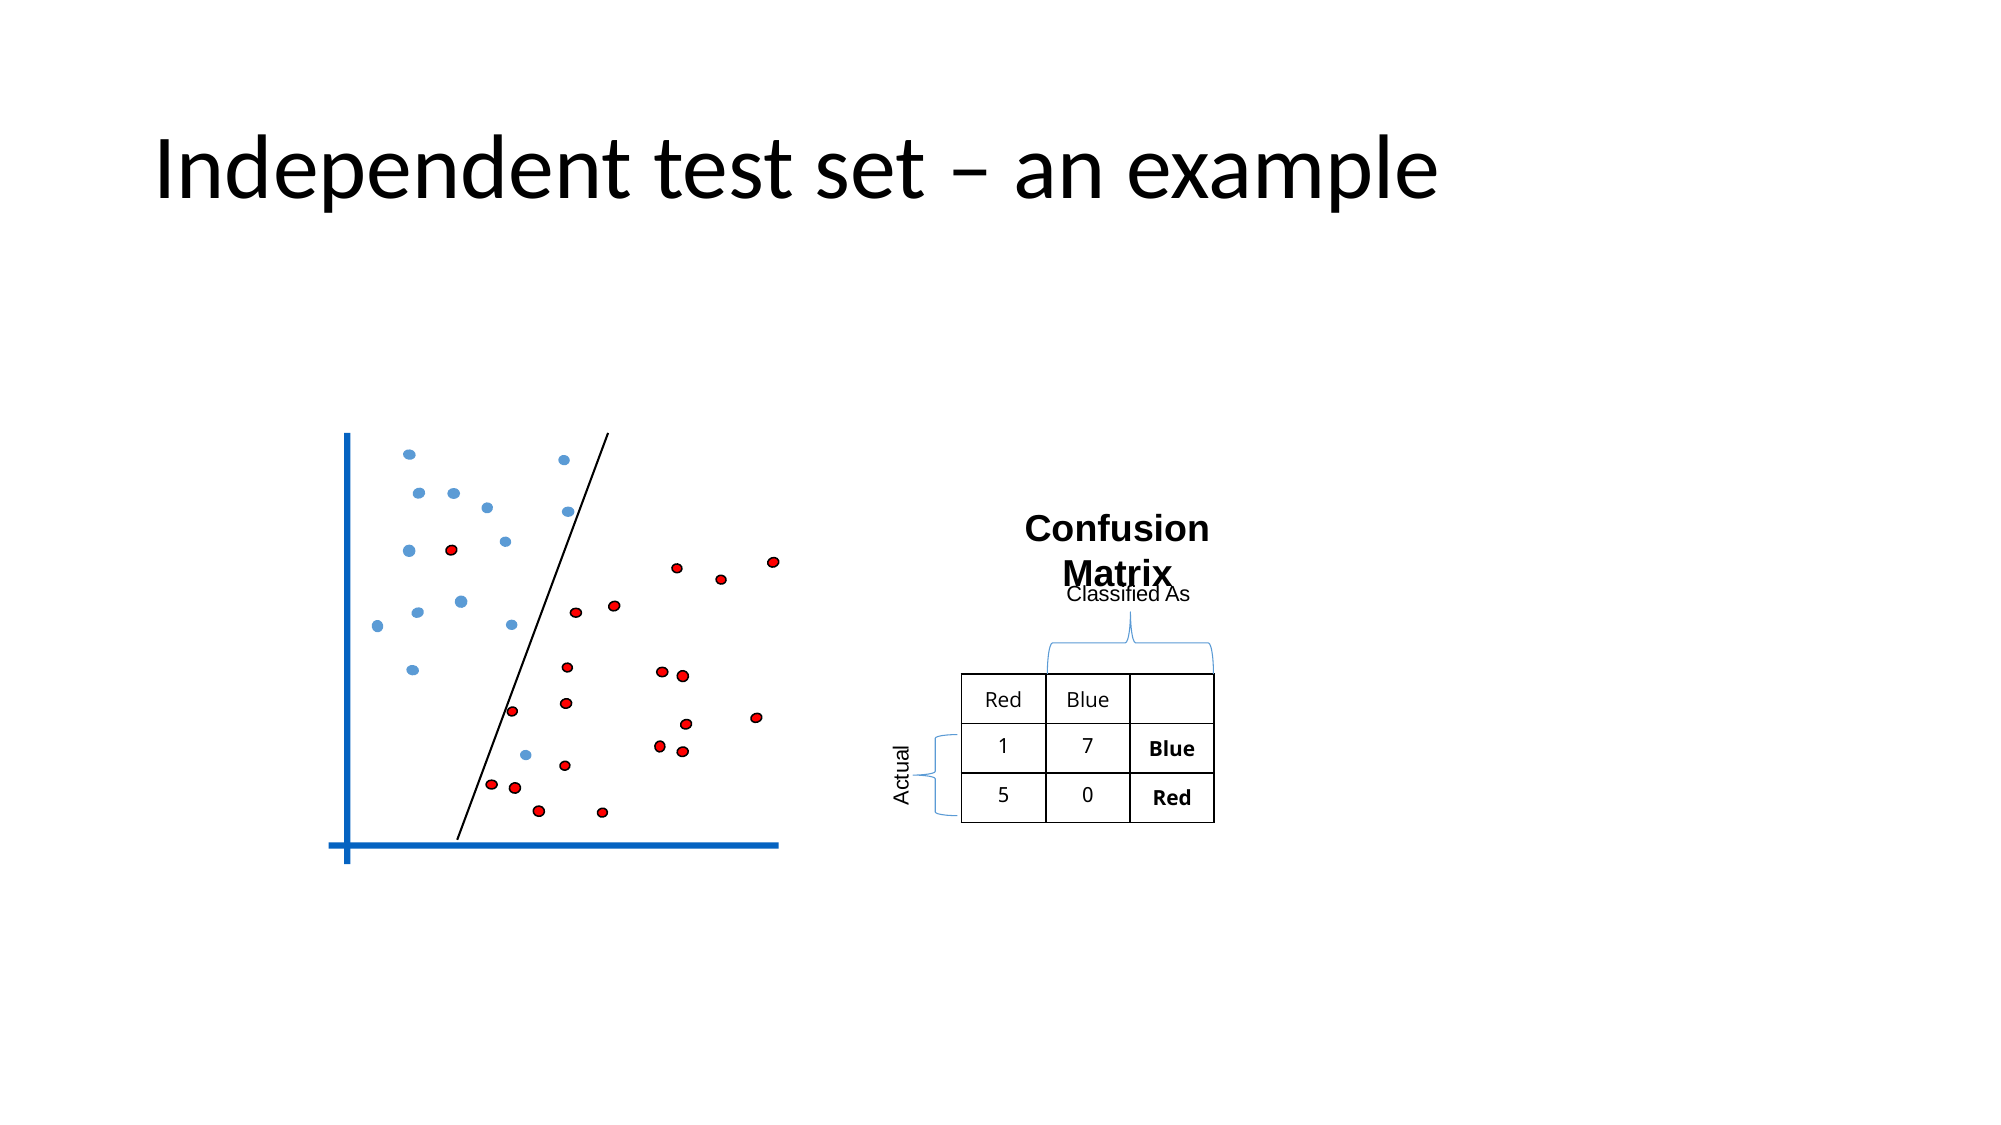

# Independent test set – an example

Confusion Matrix

Classified As

| Red | Blue |  |
| --- | --- | --- |
| 1 | 7 | Blue |
| 5 | 0 | Red |

Actual